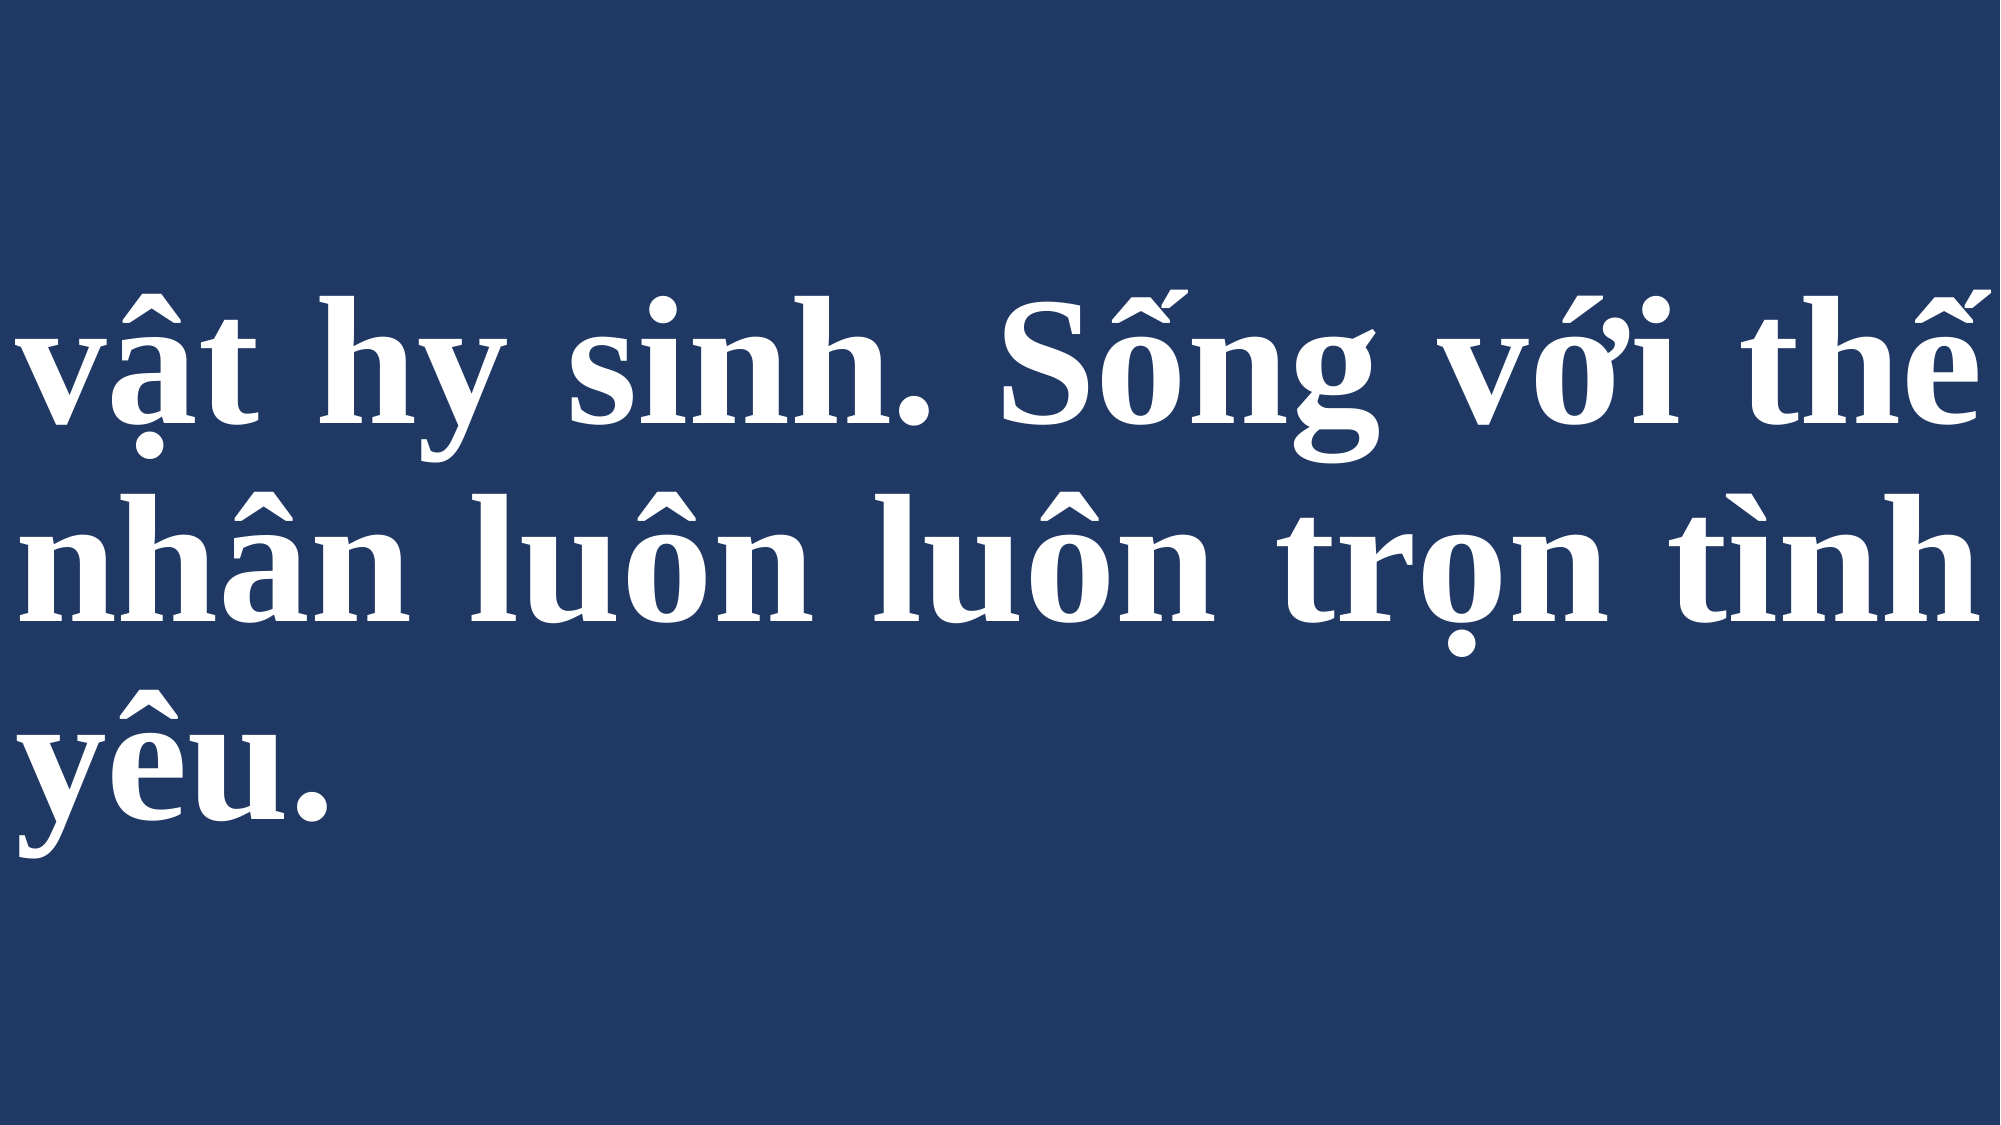

# vật hy sinh. Sống với thế nhân luôn luôn trọn tình yêu.